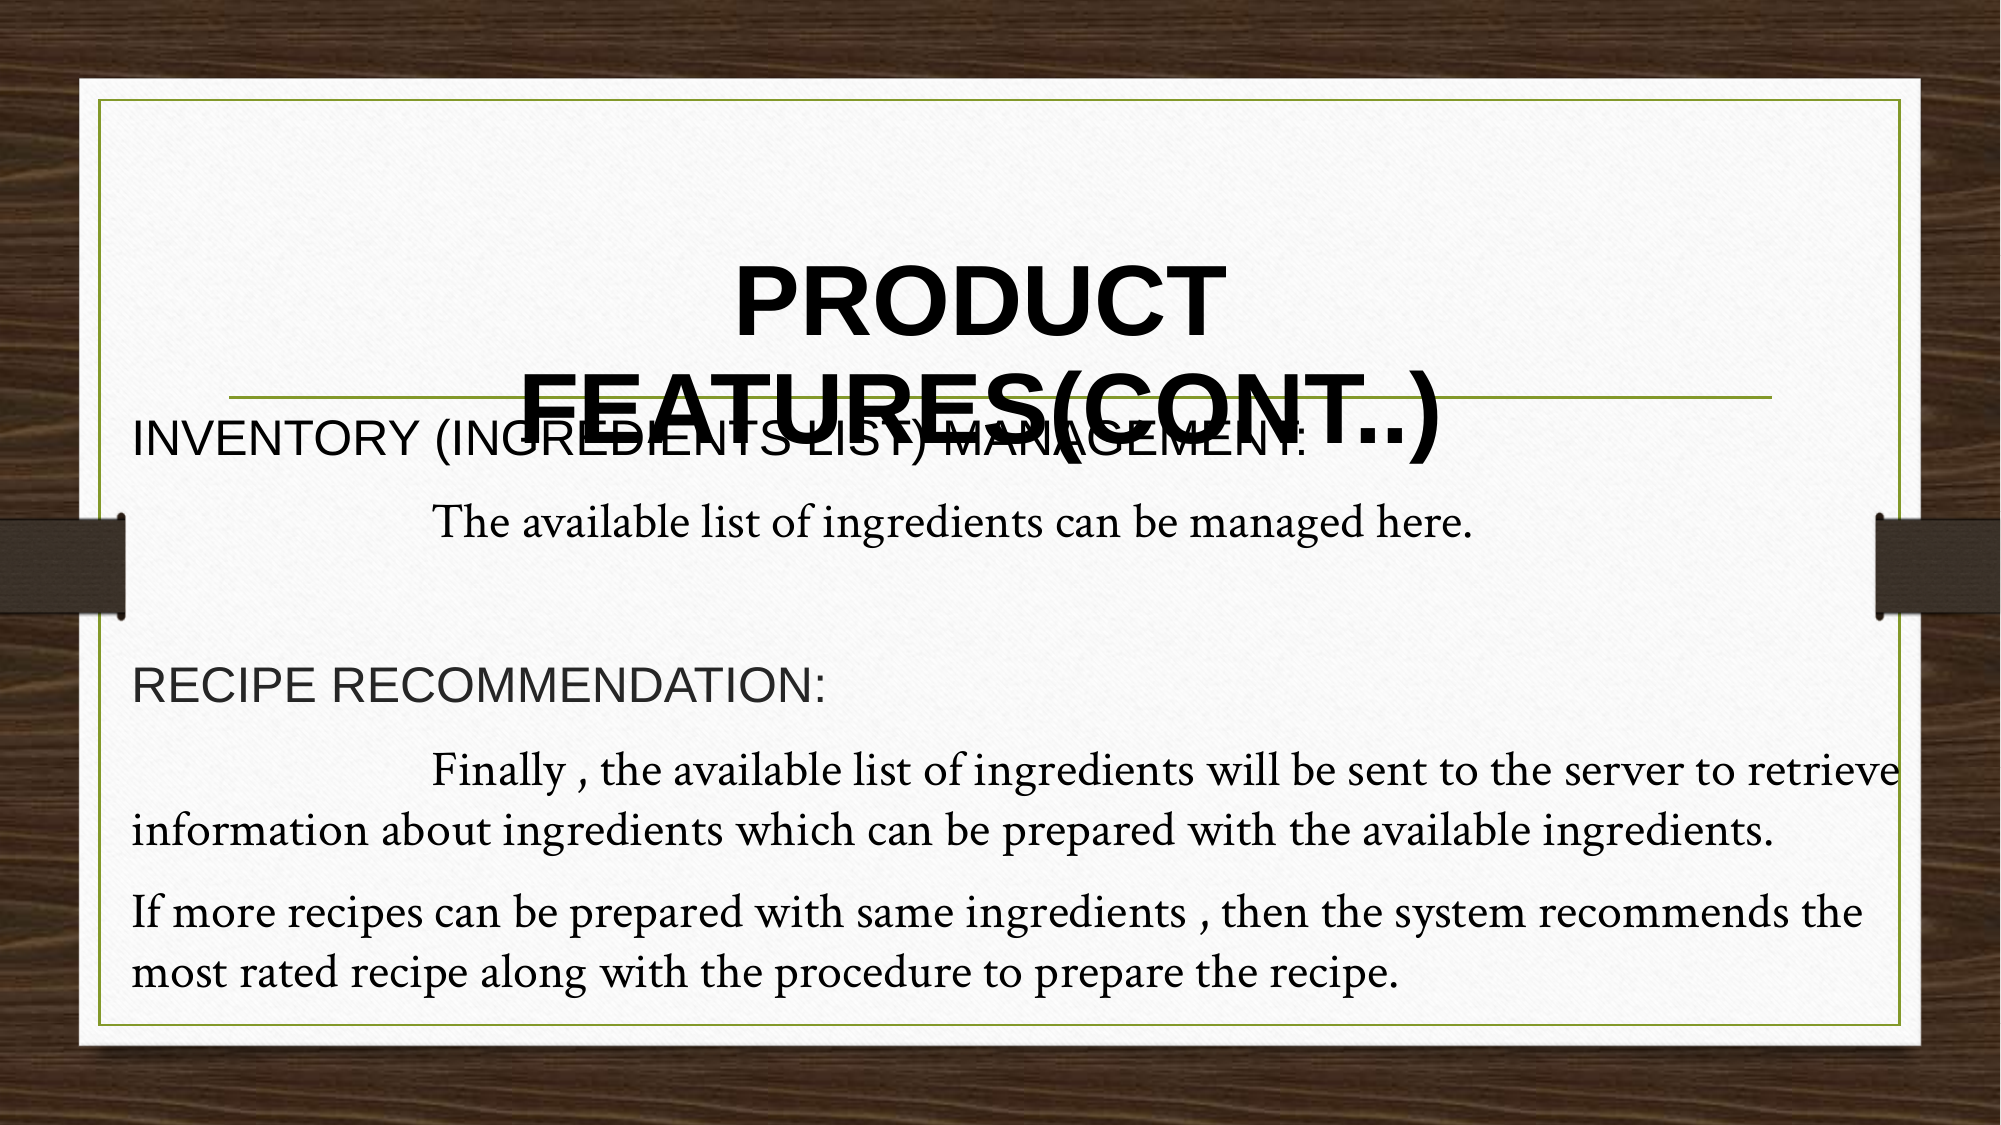

# Product Features(Cont..)
INVENTORY (INGREDIENTS LIST) MANAGEMENT:
		The available list of ingredients can be managed here.

RECIPE RECOMMENDATION:
		Finally , the available list of ingredients will be sent to the server to retrieve information about ingredients which can be prepared with the available ingredients.
If more recipes can be prepared with same ingredients , then the system recommends the most rated recipe along with the procedure to prepare the recipe.